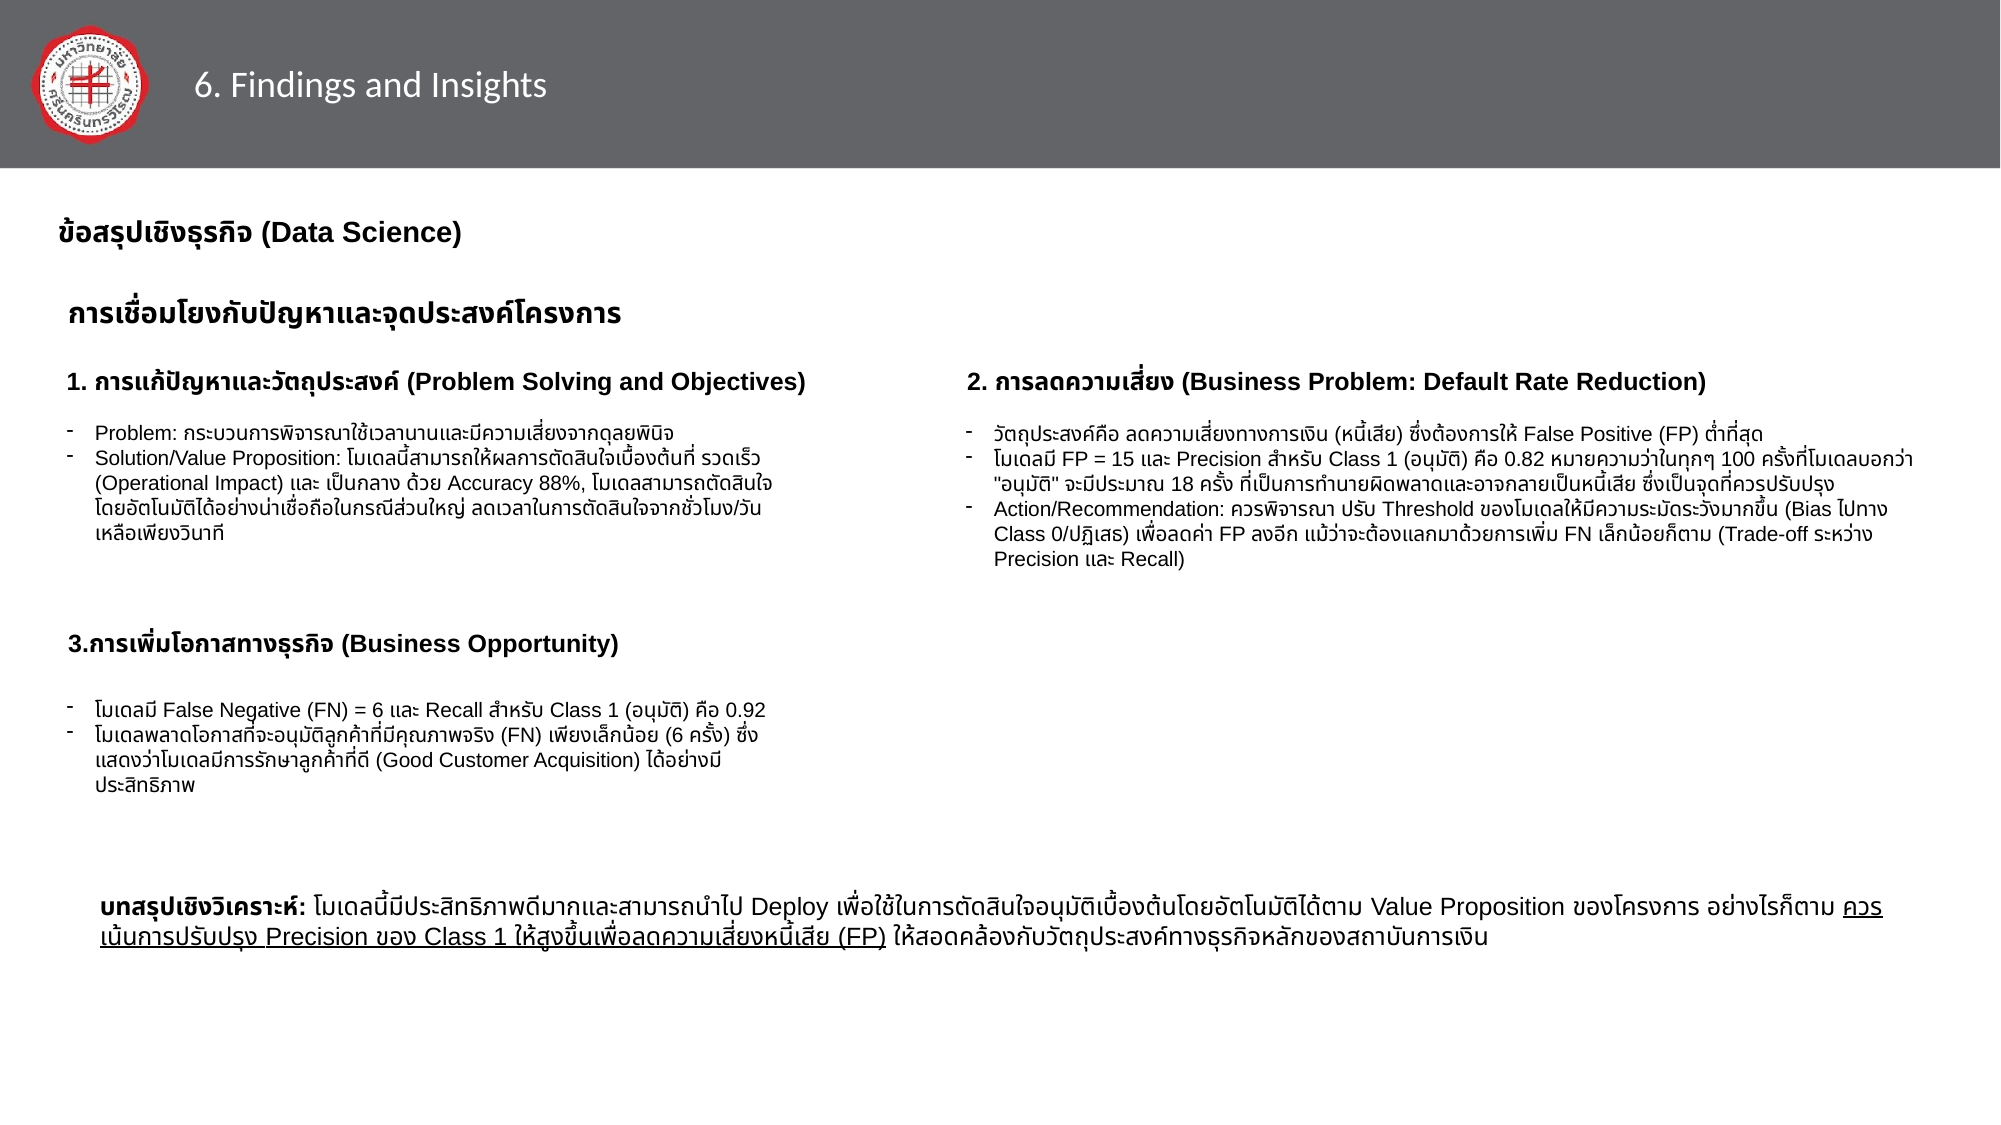

6. Findings and Insights
ข้อสรุปเชิงธุรกิจ (Data Science)
การเชื่อมโยงกับปัญหาและจุดประสงค์โครงการ
1. การแก้ปัญหาและวัตถุประสงค์ (Problem Solving and Objectives)
2. การลดความเสี่ยง (Business Problem: Default Rate Reduction)
Problem: กระบวนการพิจารณาใช้เวลานานและมีความเสี่ยงจากดุลยพินิจ
Solution/Value Proposition: โมเดลนี้สามารถให้ผลการตัดสินใจเบื้องต้นที่ รวดเร็ว (Operational Impact) และ เป็นกลาง ด้วย Accuracy 88%, โมเดลสามารถตัดสินใจโดยอัตโนมัติได้อย่างน่าเชื่อถือในกรณีส่วนใหญ่ ลดเวลาในการตัดสินใจจากชั่วโมง/วัน เหลือเพียงวินาที
วัตถุประสงค์คือ ลดความเสี่ยงทางการเงิน (หนี้เสีย) ซึ่งต้องการให้ False Positive (FP) ต่ำที่สุด
โมเดลมี FP = 15 และ Precision สำหรับ Class 1 (อนุมัติ) คือ 0.82 หมายความว่าในทุกๆ 100 ครั้งที่โมเดลบอกว่า "อนุมัติ" จะมีประมาณ 18 ครั้ง ที่เป็นการทำนายผิดพลาดและอาจกลายเป็นหนี้เสีย ซึ่งเป็นจุดที่ควรปรับปรุง
Action/Recommendation: ควรพิจารณา ปรับ Threshold ของโมเดลให้มีความระมัดระวังมากขึ้น (Bias ไปทาง Class 0/ปฏิเสธ) เพื่อลดค่า FP ลงอีก แม้ว่าจะต้องแลกมาด้วยการเพิ่ม FN เล็กน้อยก็ตาม (Trade-off ระหว่าง Precision และ Recall)
3.การเพิ่มโอกาสทางธุรกิจ (Business Opportunity)
โมเดลมี False Negative (FN) = 6 และ Recall สำหรับ Class 1 (อนุมัติ) คือ 0.92
โมเดลพลาดโอกาสที่จะอนุมัติลูกค้าที่มีคุณภาพจริง (FN) เพียงเล็กน้อย (6 ครั้ง) ซึ่งแสดงว่าโมเดลมีการรักษาลูกค้าที่ดี (Good Customer Acquisition) ได้อย่างมีประสิทธิภาพ
บทสรุปเชิงวิเคราะห์: โมเดลนี้มีประสิทธิภาพดีมากและสามารถนำไป Deploy เพื่อใช้ในการตัดสินใจอนุมัติเบื้องต้นโดยอัตโนมัติได้ตาม Value Proposition ของโครงการ อย่างไรก็ตาม ควรเน้นการปรับปรุง Precision ของ Class 1 ให้สูงขึ้นเพื่อลดความเสี่ยงหนี้เสีย (FP) ให้สอดคล้องกับวัตถุประสงค์ทางธุรกิจหลักของสถาบันการเงิน